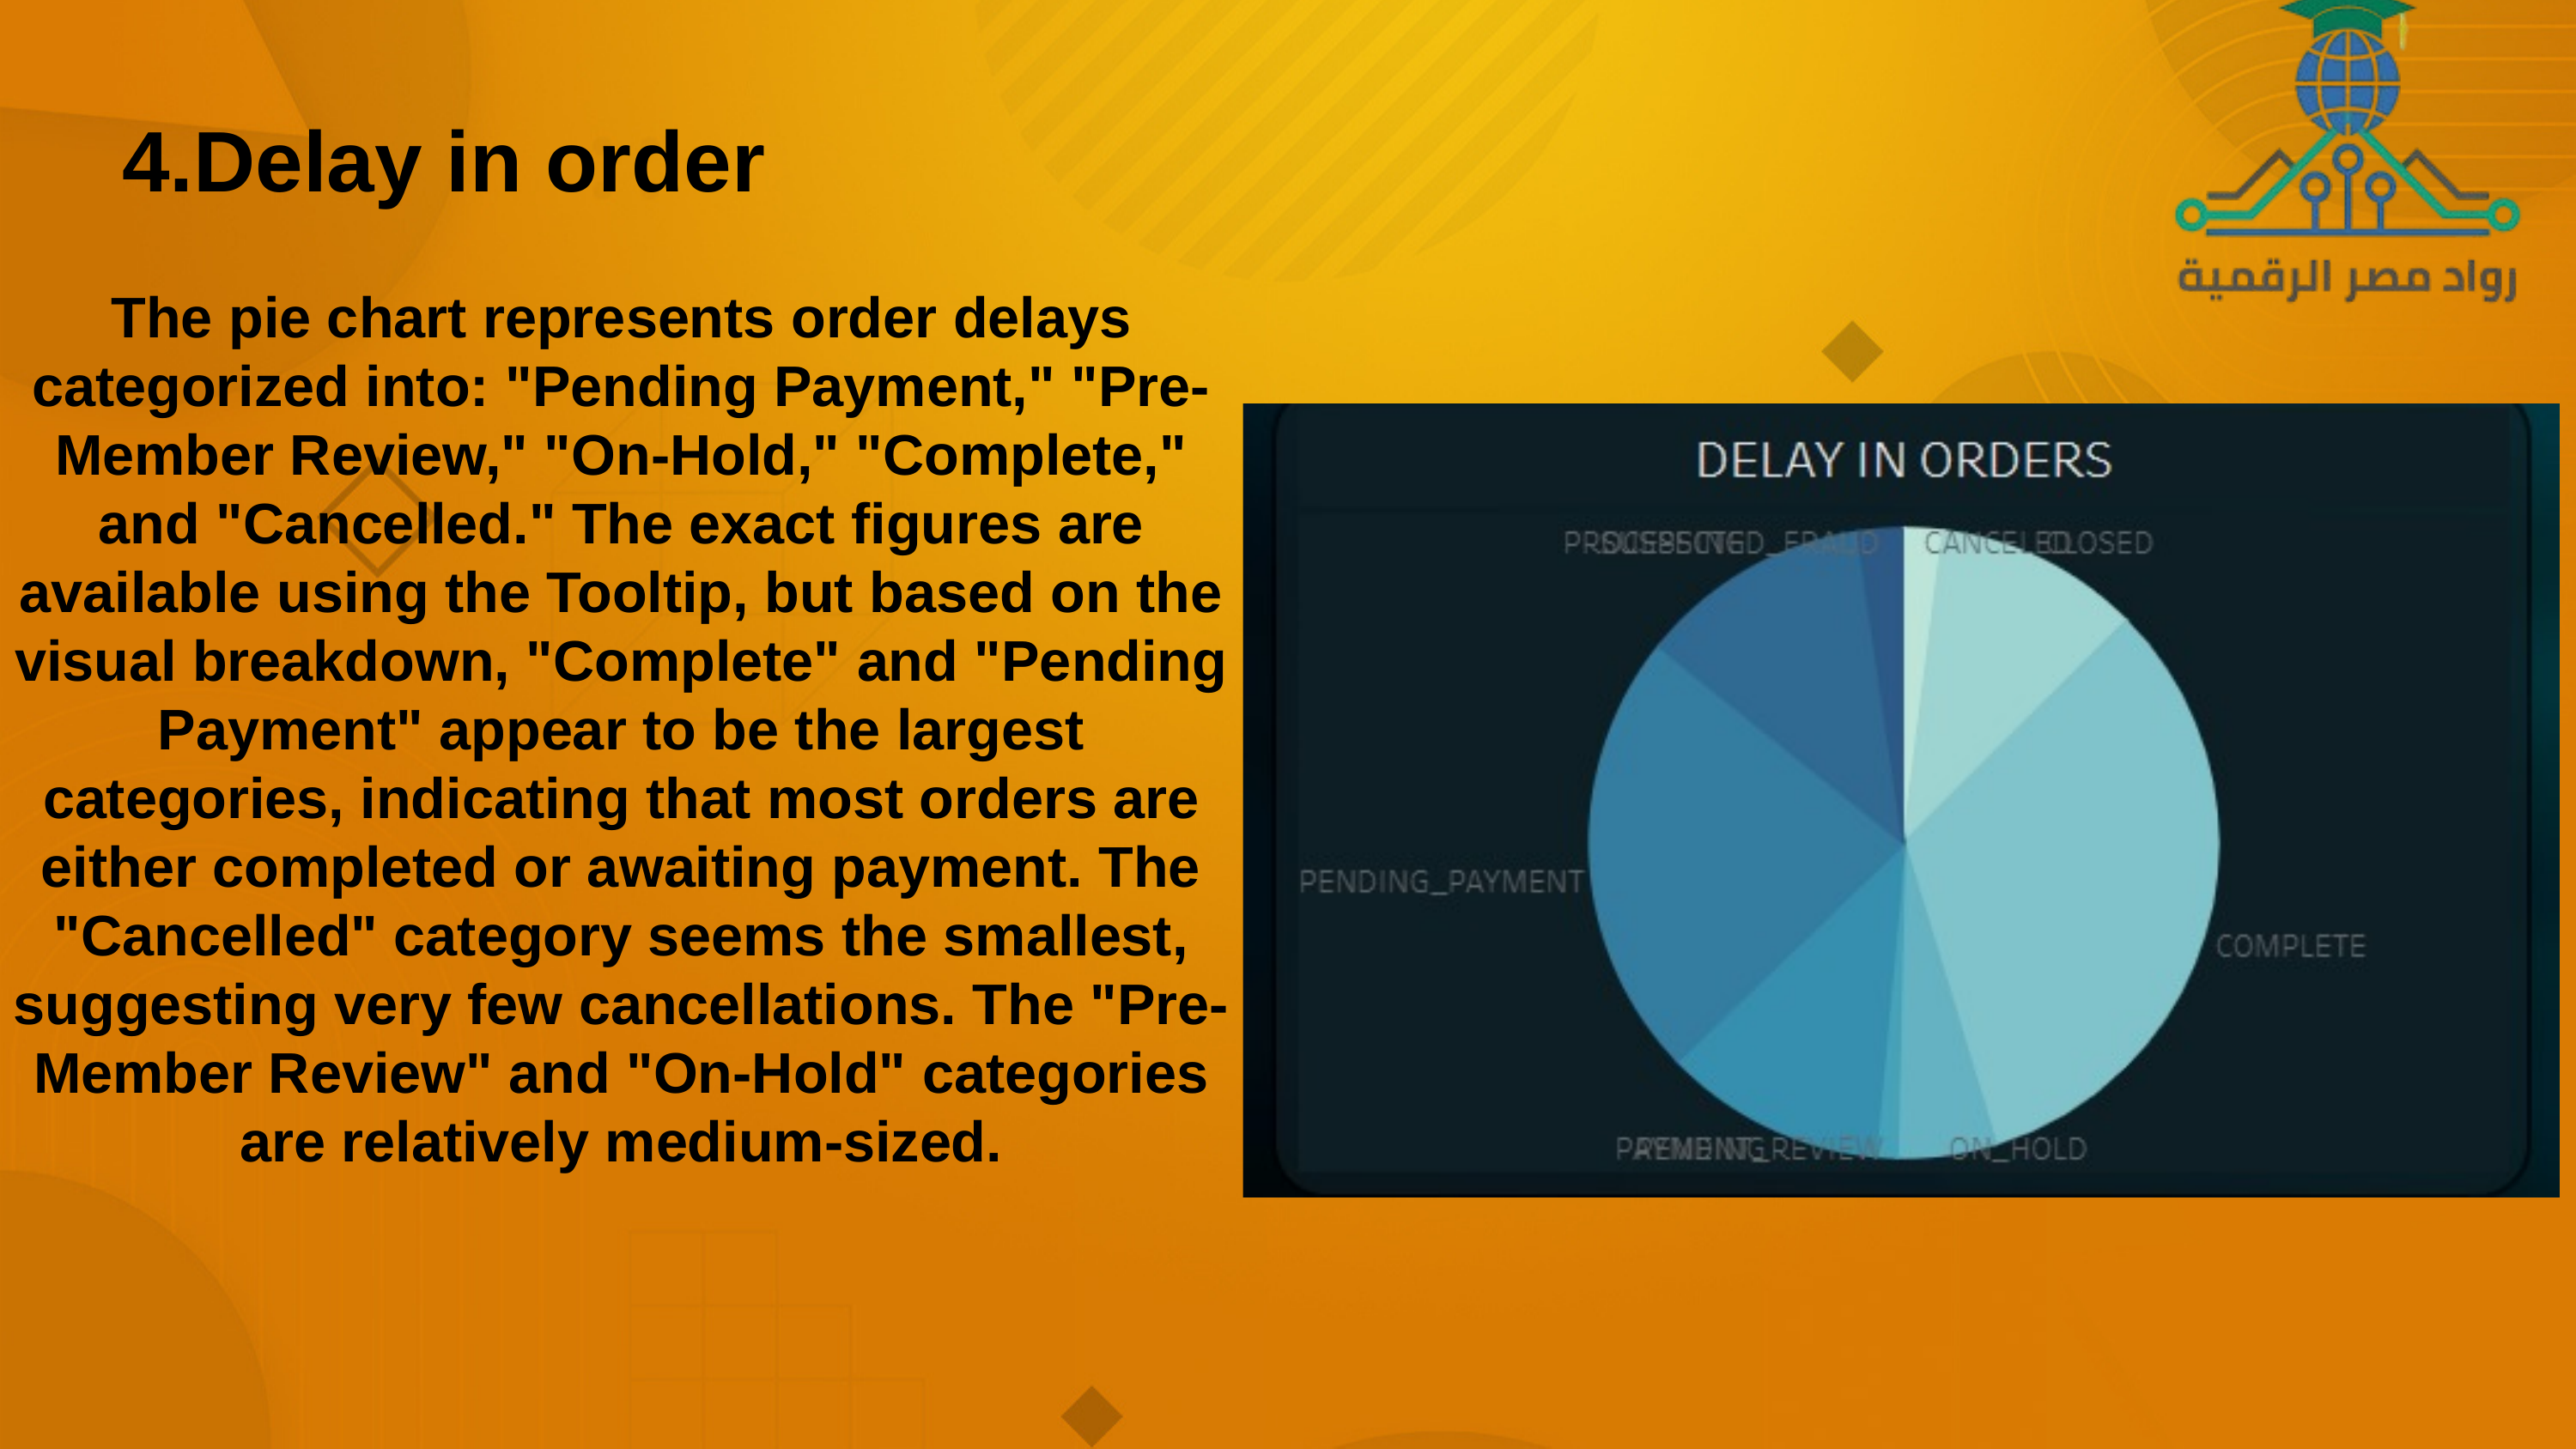

4.Delay in order
The pie chart represents order delays categorized into: "Pending Payment," "Pre-Member Review," "On-Hold," "Complete," and "Cancelled." The exact figures are available using the Tooltip, but based on the visual breakdown, "Complete" and "Pending Payment" appear to be the largest categories, indicating that most orders are either completed or awaiting payment. The "Cancelled" category seems the smallest, suggesting very few cancellations. The "Pre-Member Review" and "On-Hold" categories are relatively medium-sized.